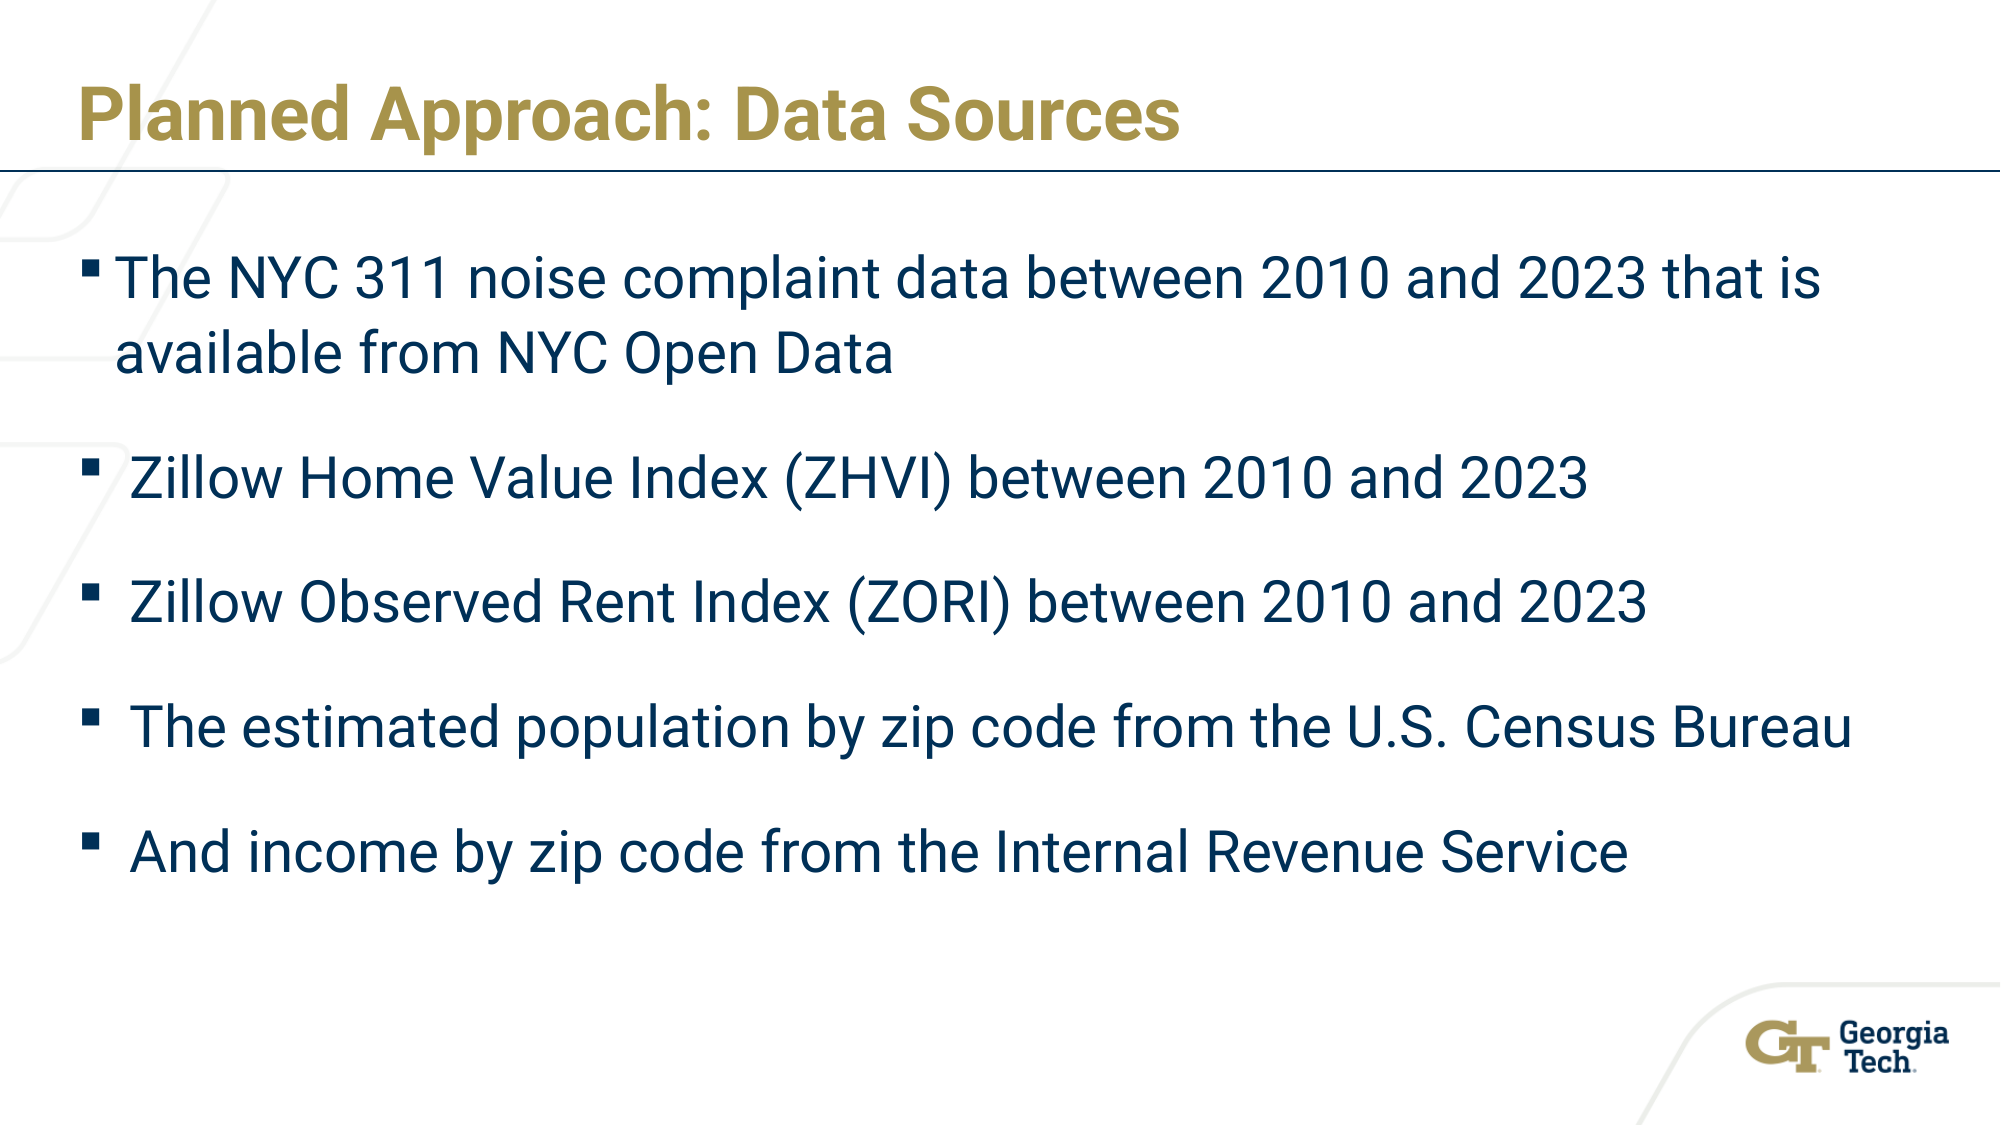

# Planned Approach: Data Sources
The NYC 311 noise complaint data between 2010 and 2023 that is available from NYC Open Data
 Zillow Home Value Index (ZHVI) between 2010 and 2023
 Zillow Observed Rent Index (ZORI) between 2010 and 2023
 The estimated population by zip code from the U.S. Census Bureau
 And income by zip code from the Internal Revenue Service